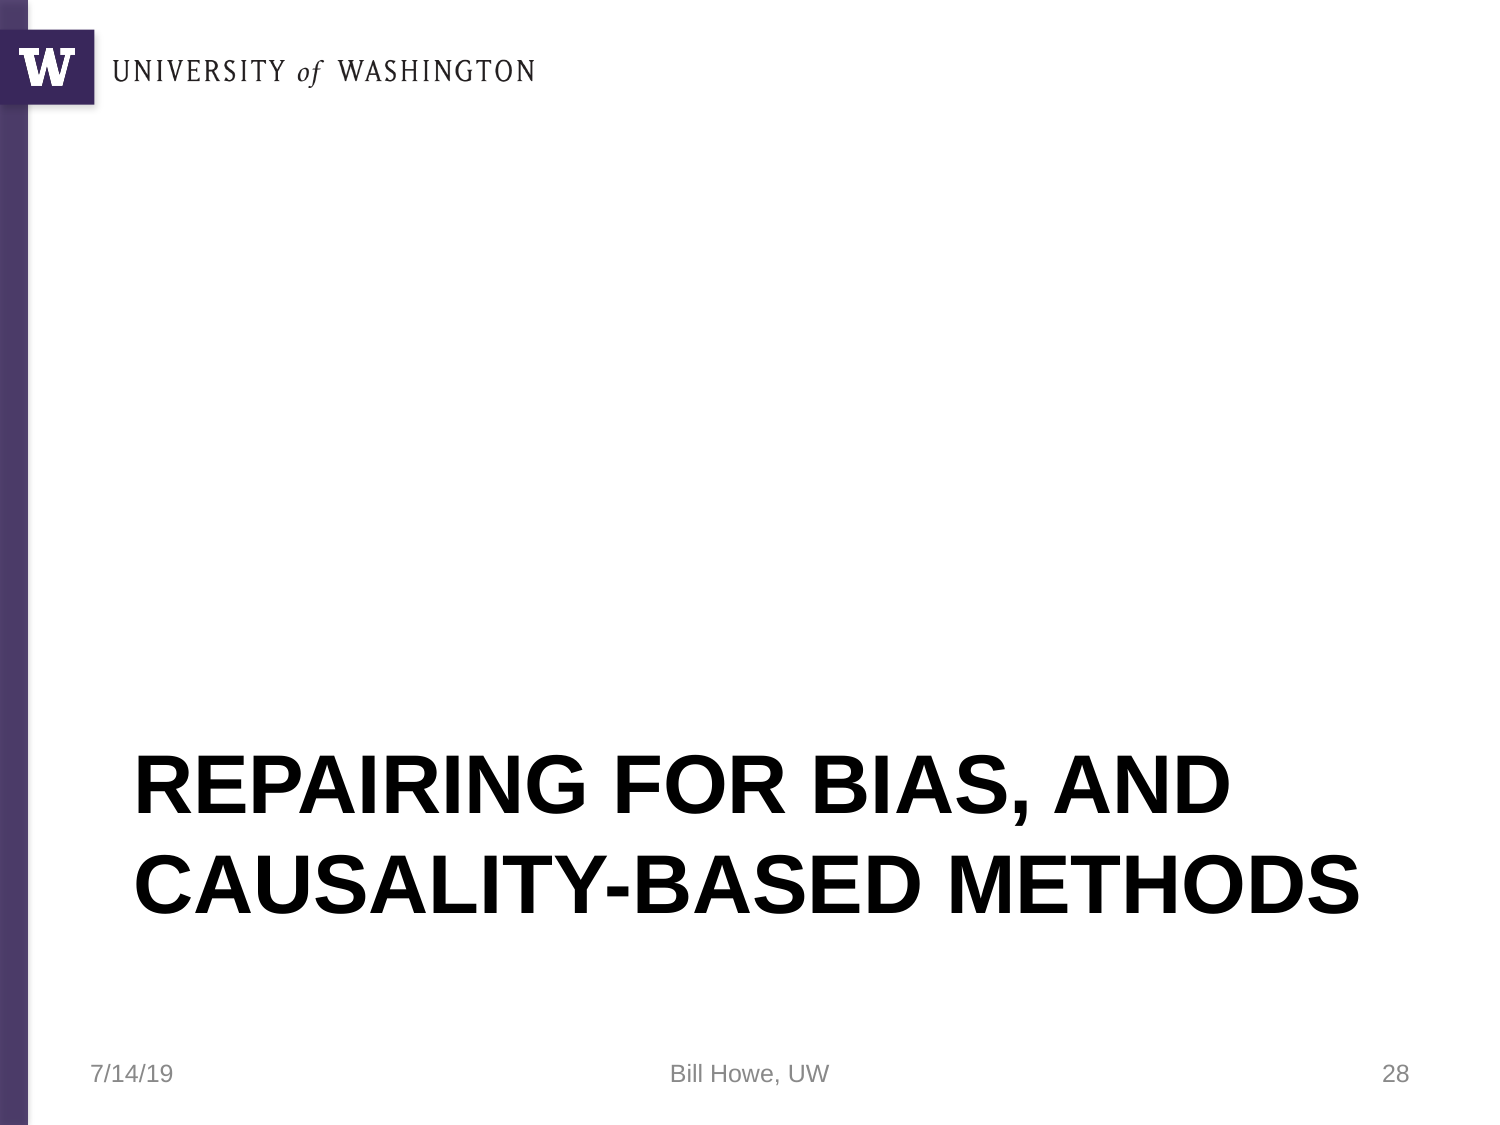

# RepairinG for BIAs, and causality-based methods
7/14/19
Bill Howe, UW
28